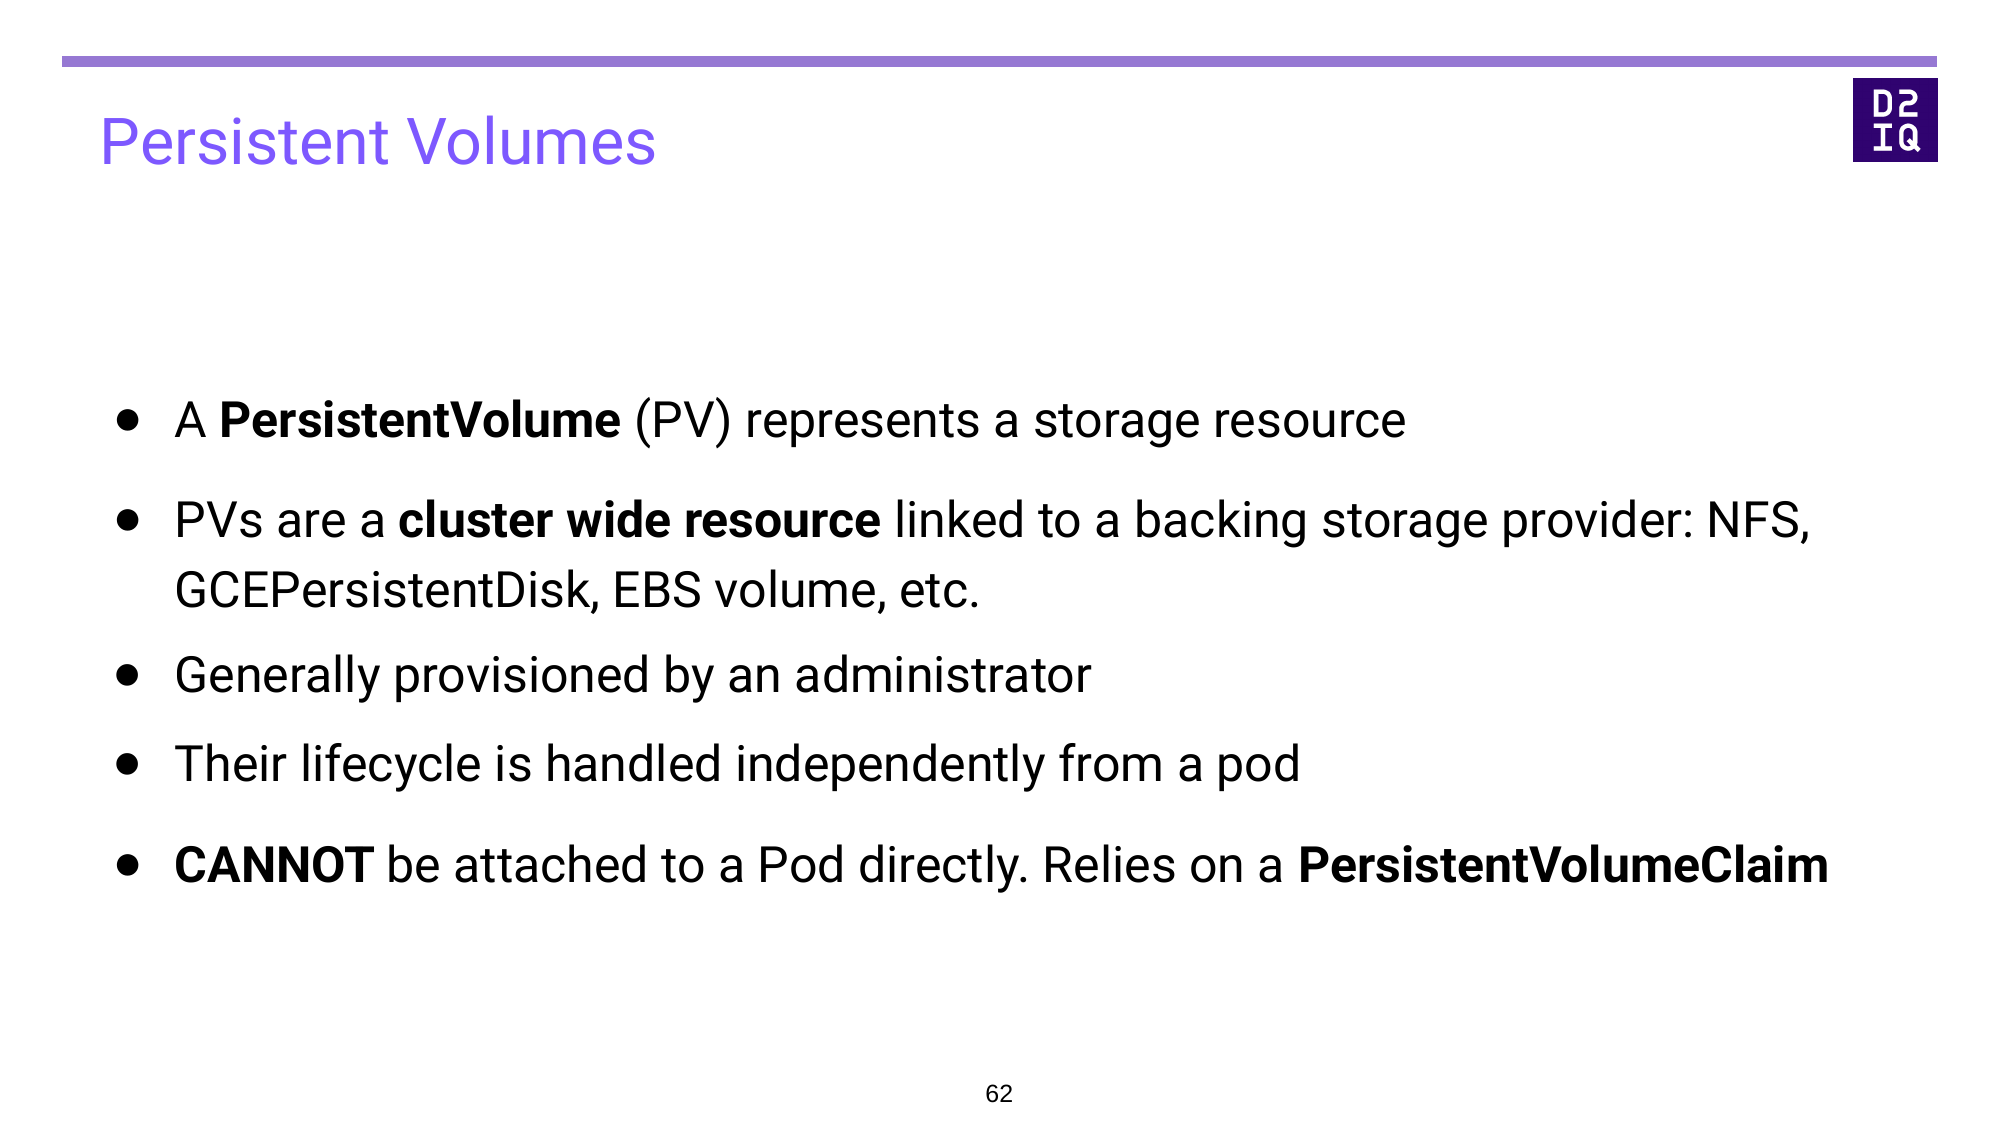

# Persistent Volumes
A PersistentVolume (PV) represents a storage resource
PVs are a cluster wide resource linked to a backing storage provider: NFS, GCEPersistentDisk, EBS volume, etc.
Generally provisioned by an administrator
Their lifecycle is handled independently from a pod
CANNOT be attached to a Pod directly. Relies on a PersistentVolumeClaim

62